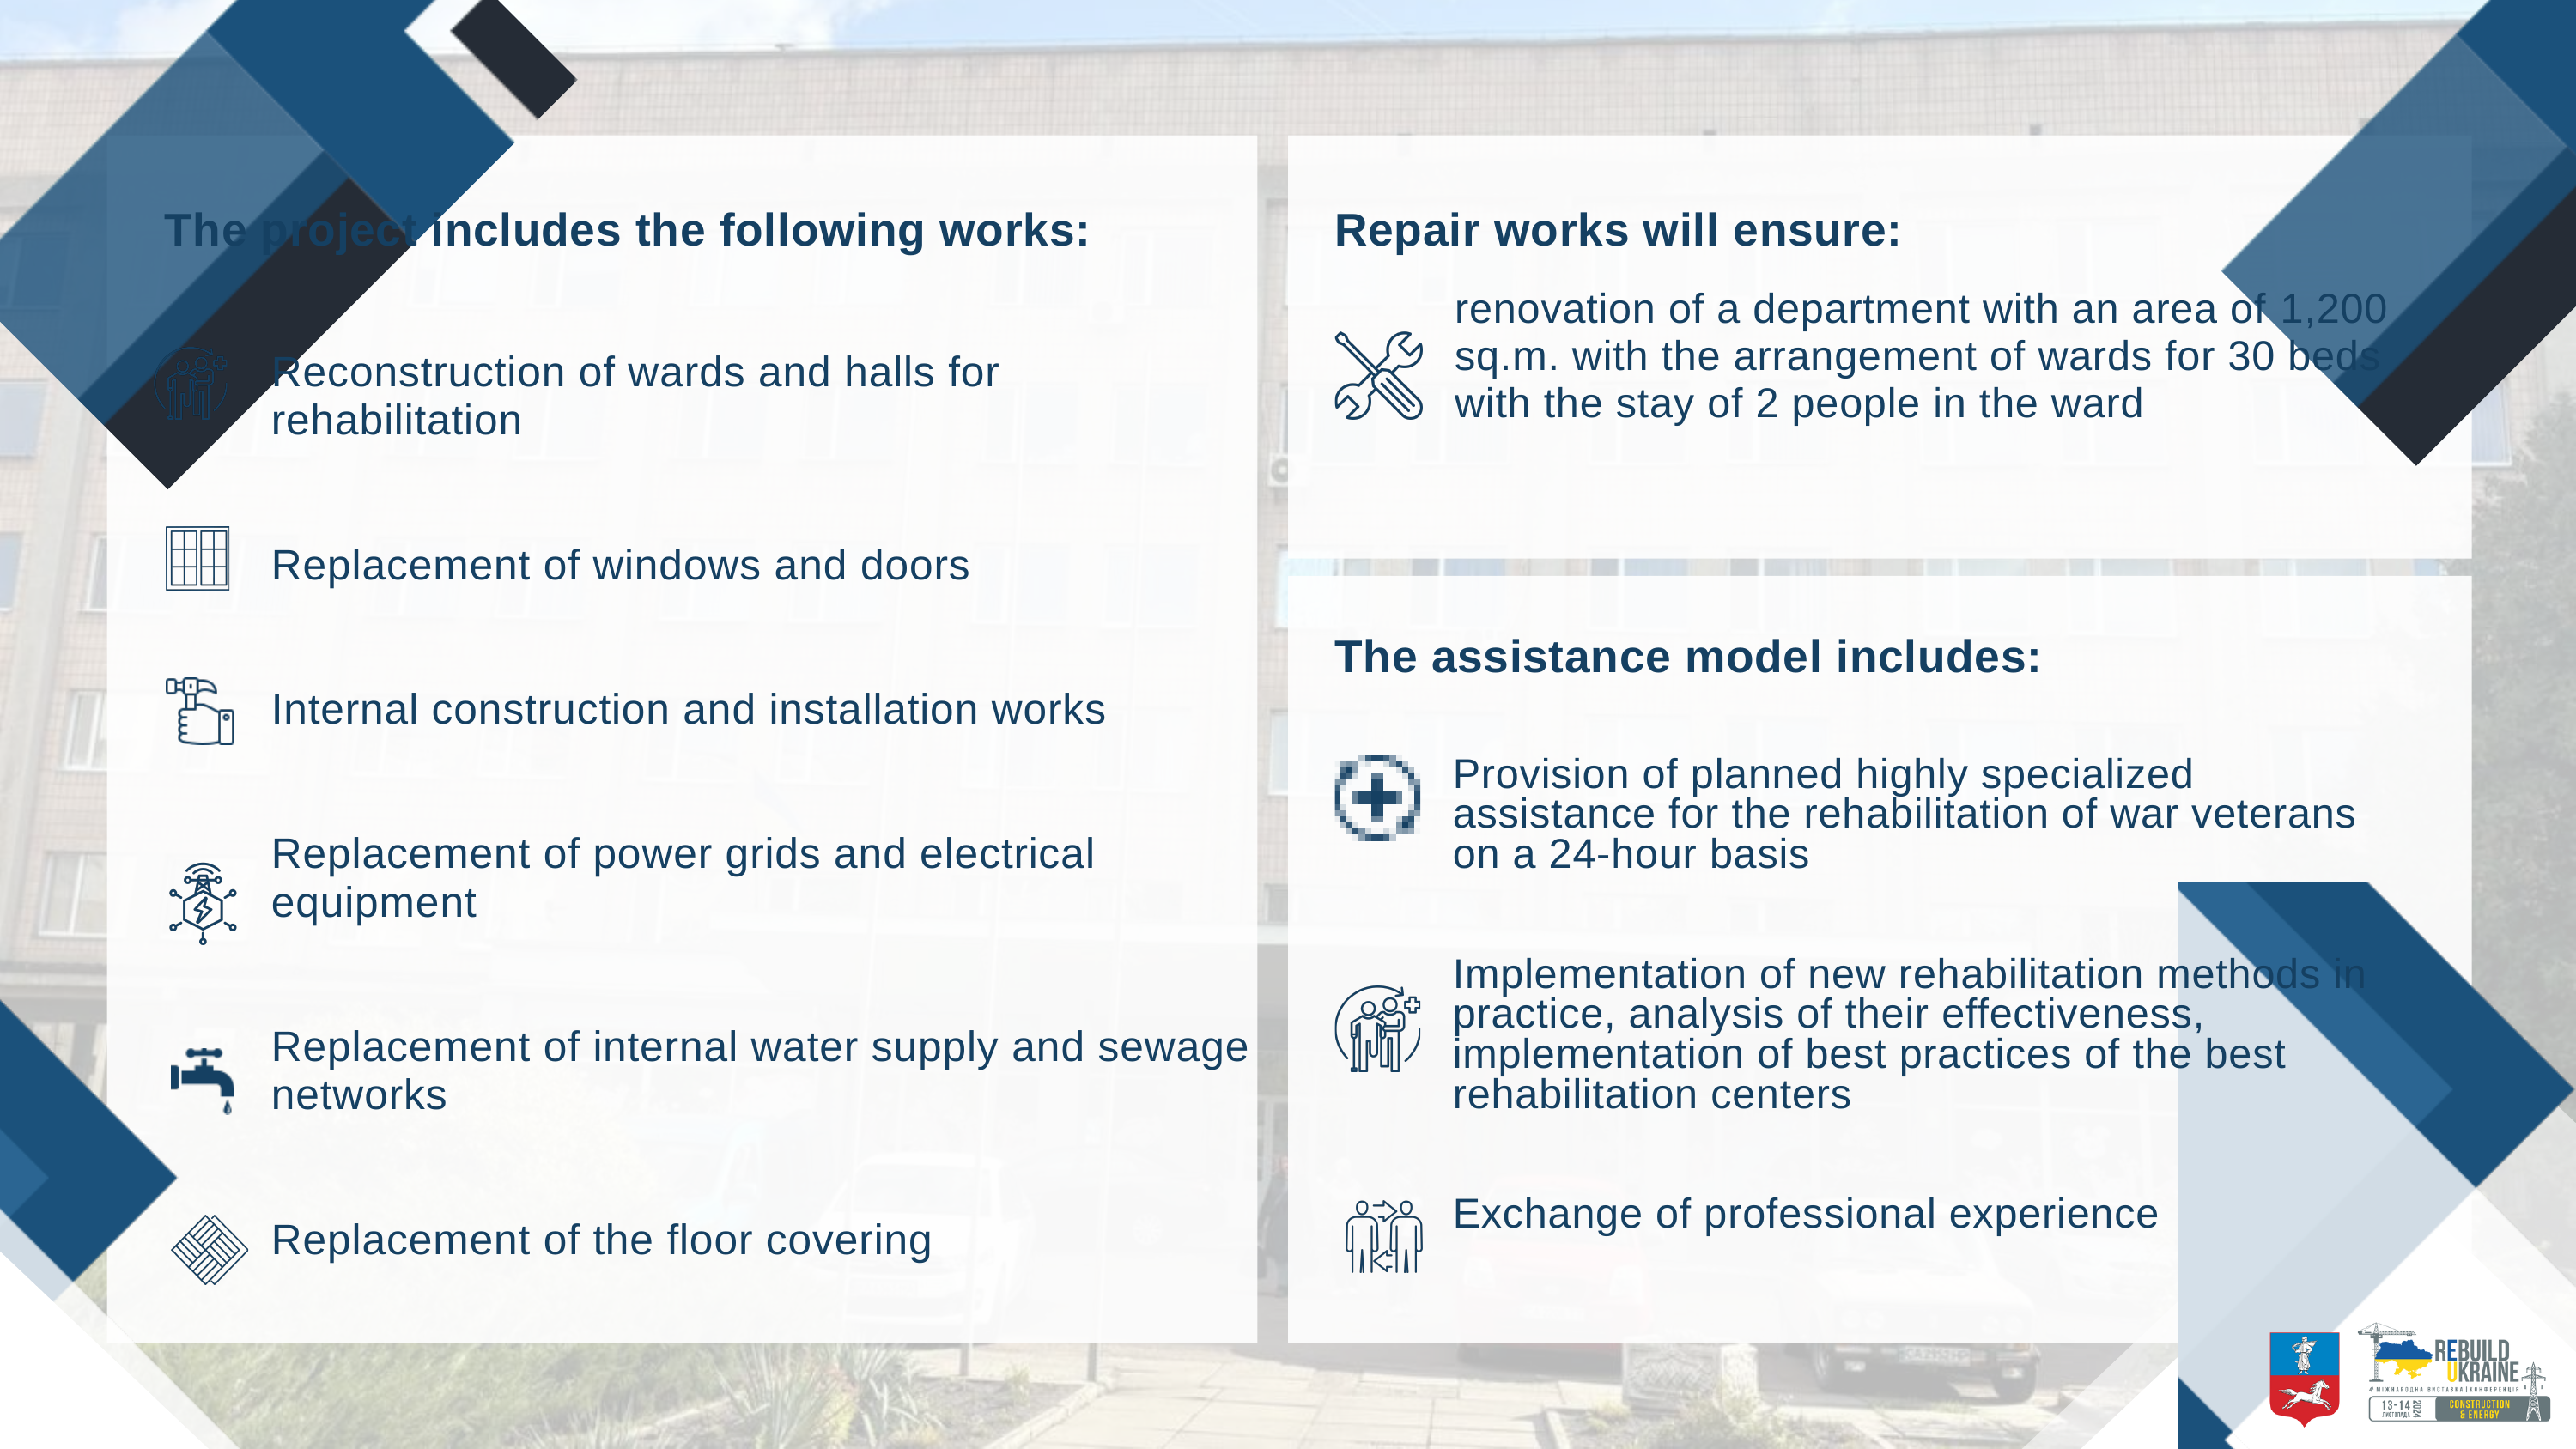

The project includes the following works:
Repair works will ensure:
renovation of a department with an area of ​​1,200 sq.m. with the arrangement of wards for 30 beds with the stay of 2 people in the ward

Reconstruction of wards and halls for rehabilitation

Replacement of windows and doors

Internal construction and installation works

Replacement of power grids and electrical equipment

Replacement of internal water supply and sewage networks

Replacement of the floor covering

The assistance model includes:

Provision of planned highly specialized assistance for the rehabilitation of war veterans on a 24-hour basis

Implementation of new rehabilitation methods in practice, analysis of their effectiveness, implementation of best practices of the best rehabilitation centers

Exchange of professional experience